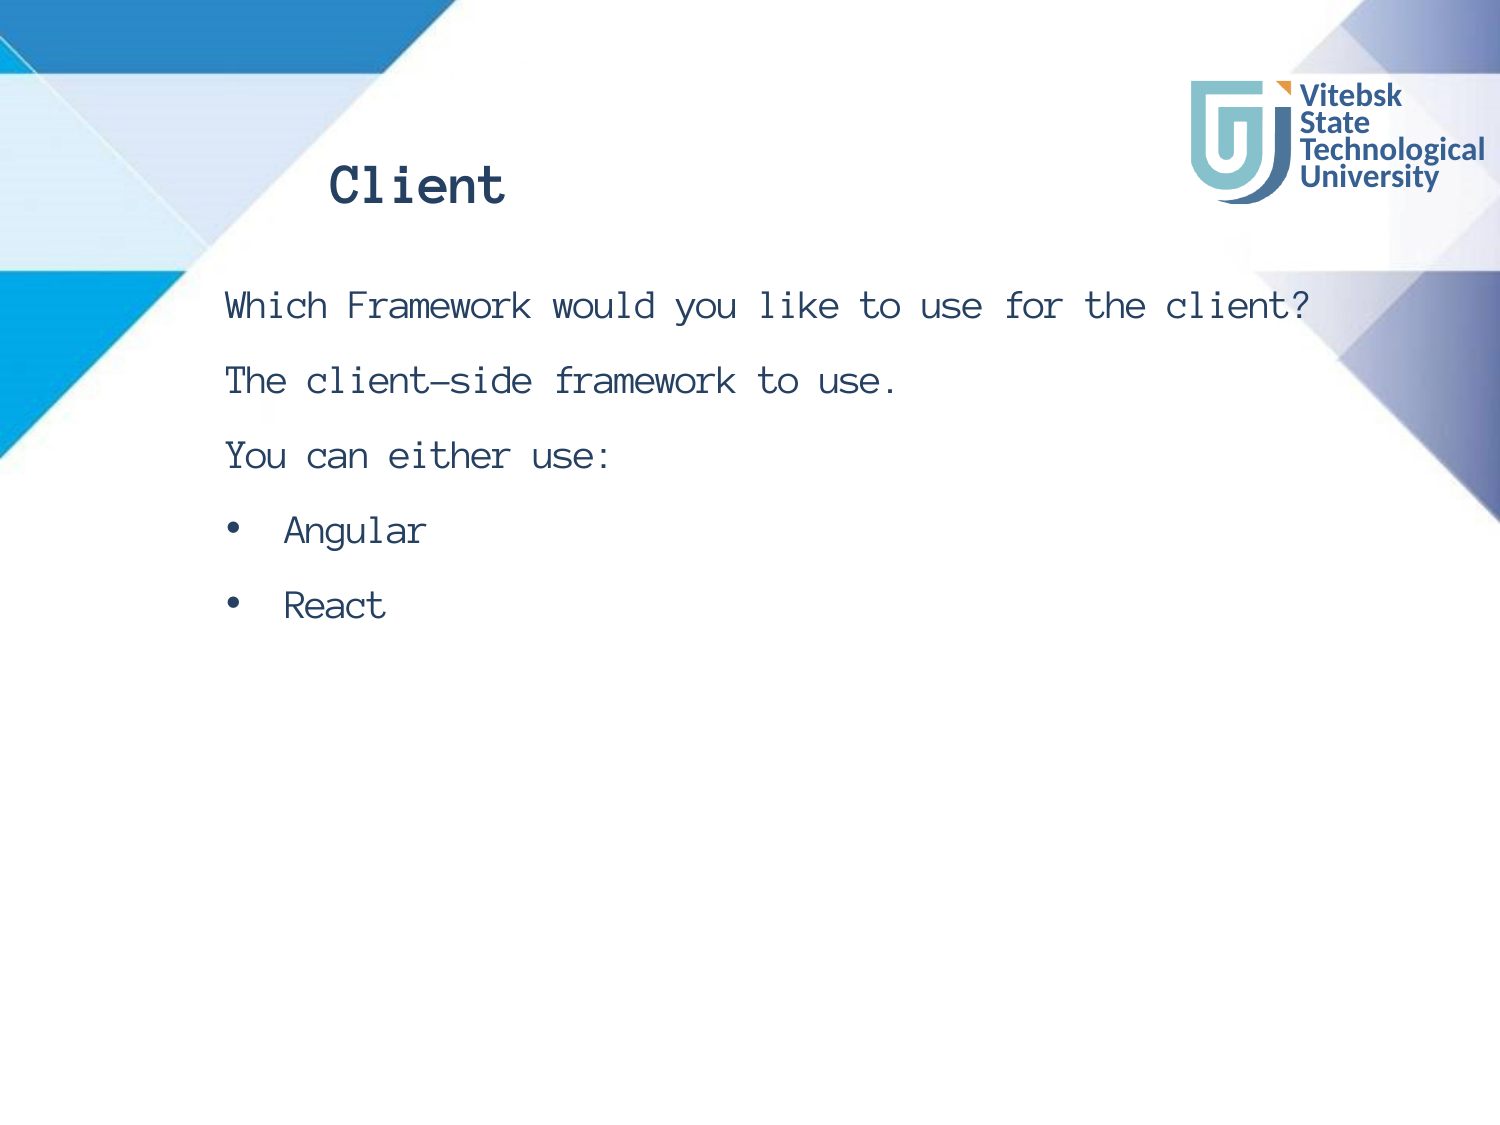

# Client
Which Framework would you like to use for the client?
The client-side framework to use.
You can either use:
Angular
React